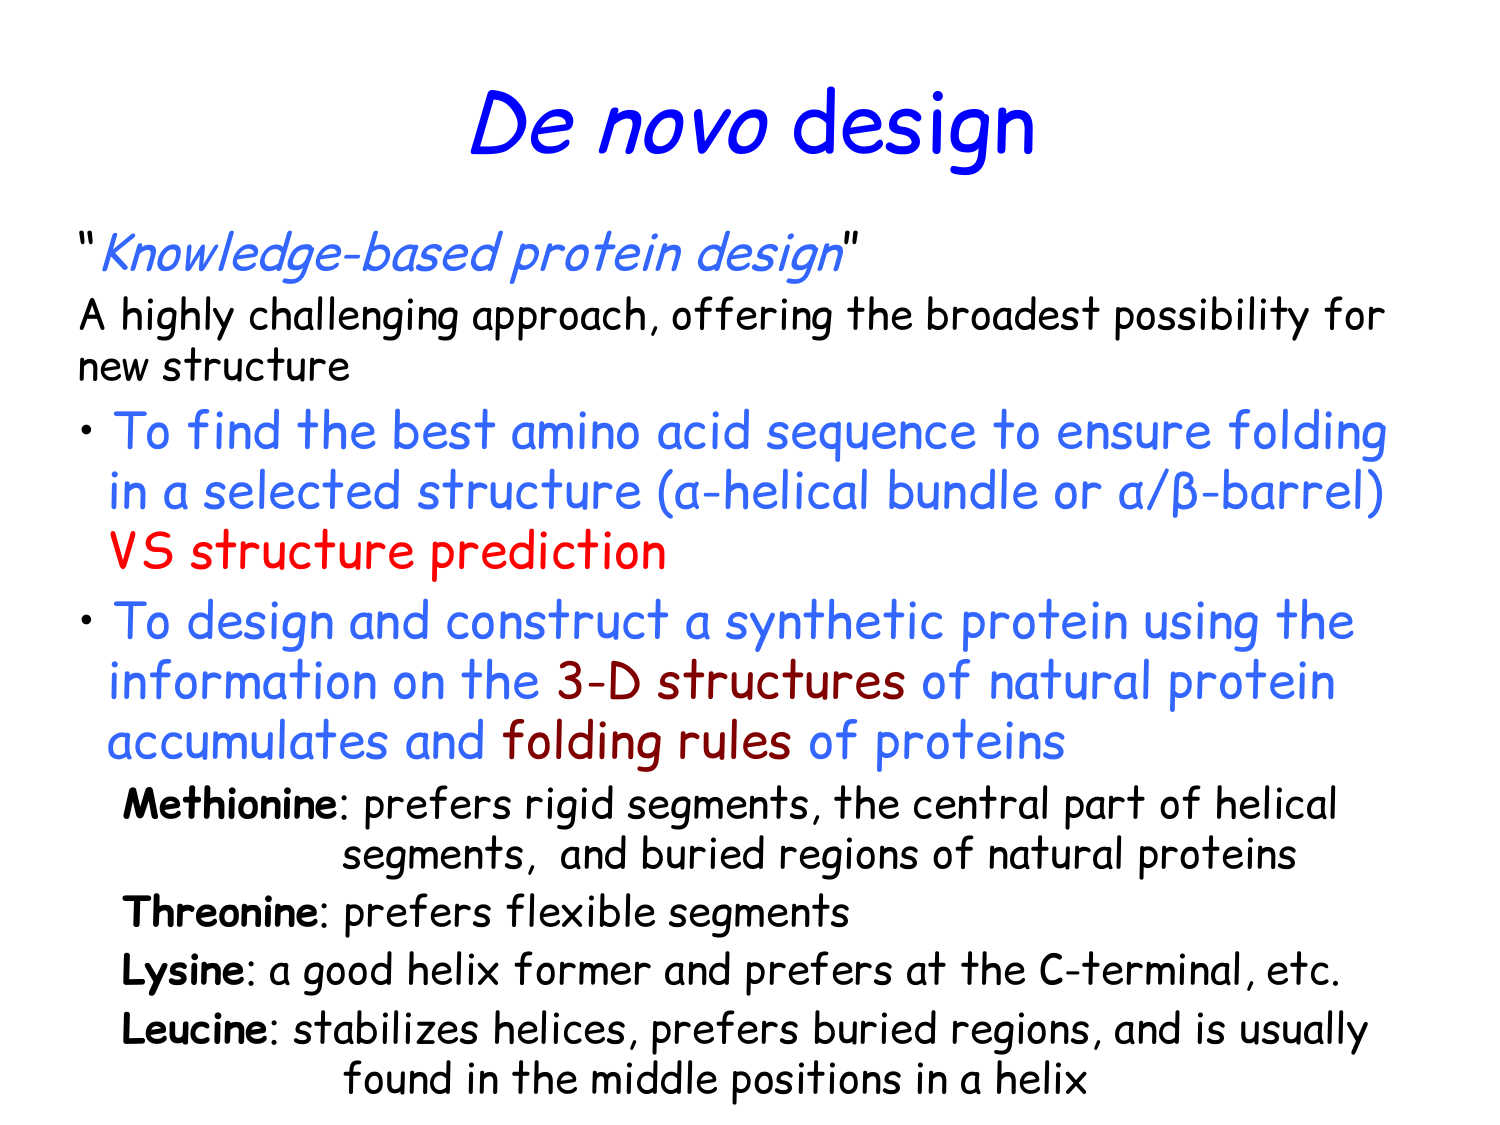

# De novo design
“Knowledge-based protein design”
A highly challenging approach, offering the broadest possibility for new structure
• To find the best amino acid sequence to ensure folding in a selected structure (α-helical bundle or α/β-barrel) VS structure prediction
• To design and construct a synthetic protein using the information on the 3-D structures of natural protein accumulates and folding rules of proteins
Methionine: prefers rigid segments, the central part of helical segments,  and buried regions of natural proteins
Threonine: prefers flexible segments
Lysine: a good helix former and prefers at the C-terminal, etc.
Leucine: stabilizes helices, prefers buried regions, and is usually found in the middle positions in a helix